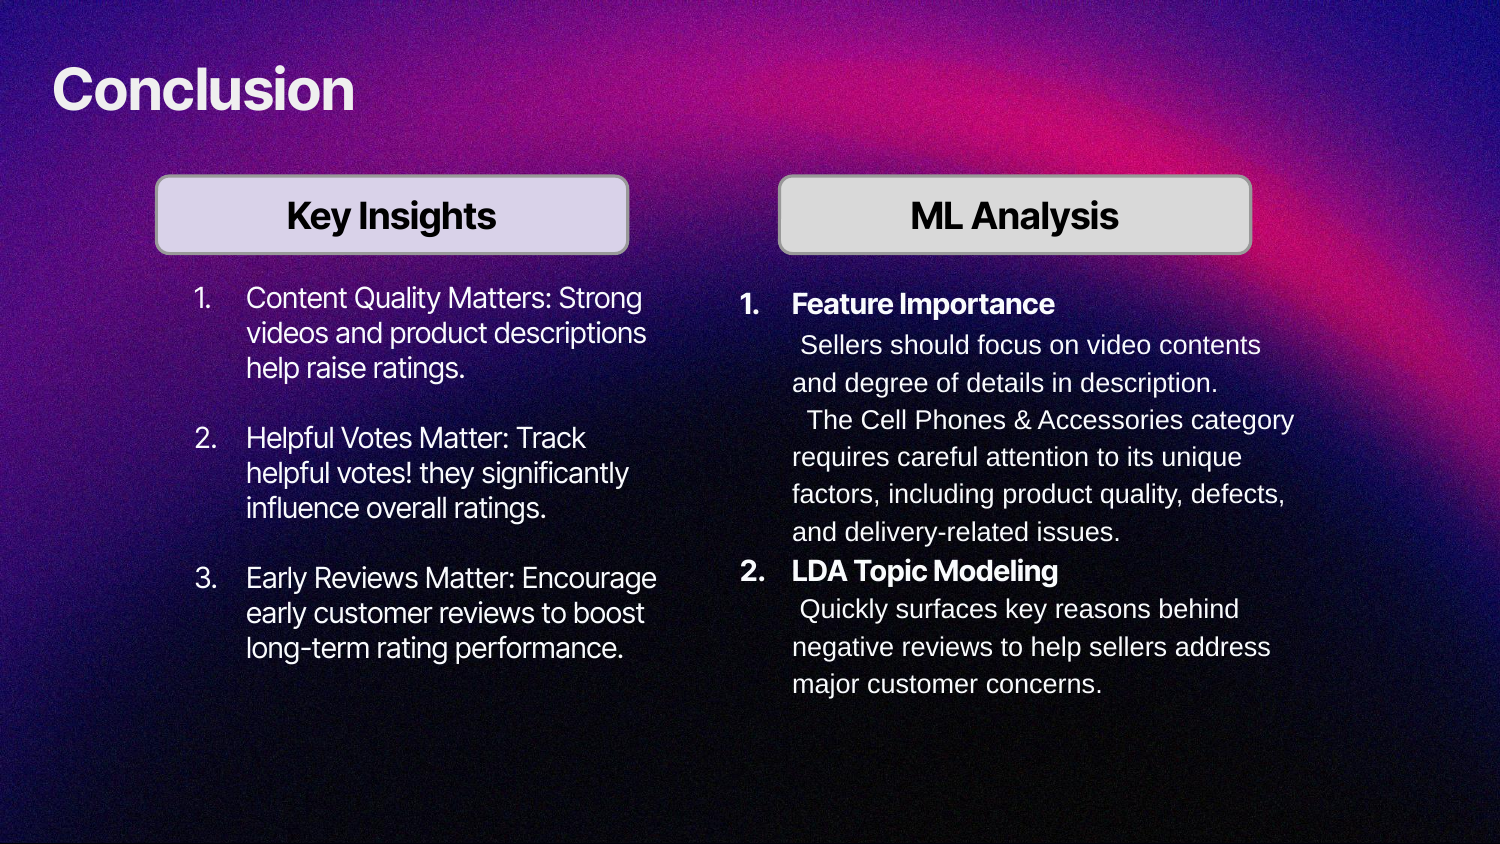

# Conclusion

Key Insights
ML Analysis
Content Quality Matters: Strong videos and product descriptions help raise ratings.

Helpful Votes Matter: Track helpful votes! they significantly influence overall ratings.

Early Reviews Matter: Encourage early customer reviews to boost long-term rating performance.
Feature Importance
 Sellers should focus on video contents and degree of details in description.
  The Cell Phones & Accessories category requires careful attention to its unique factors, including product quality, defects, and delivery-related issues.
LDA Topic Modeling
 Quickly surfaces key reasons behind negative reviews to help sellers address major customer concerns.